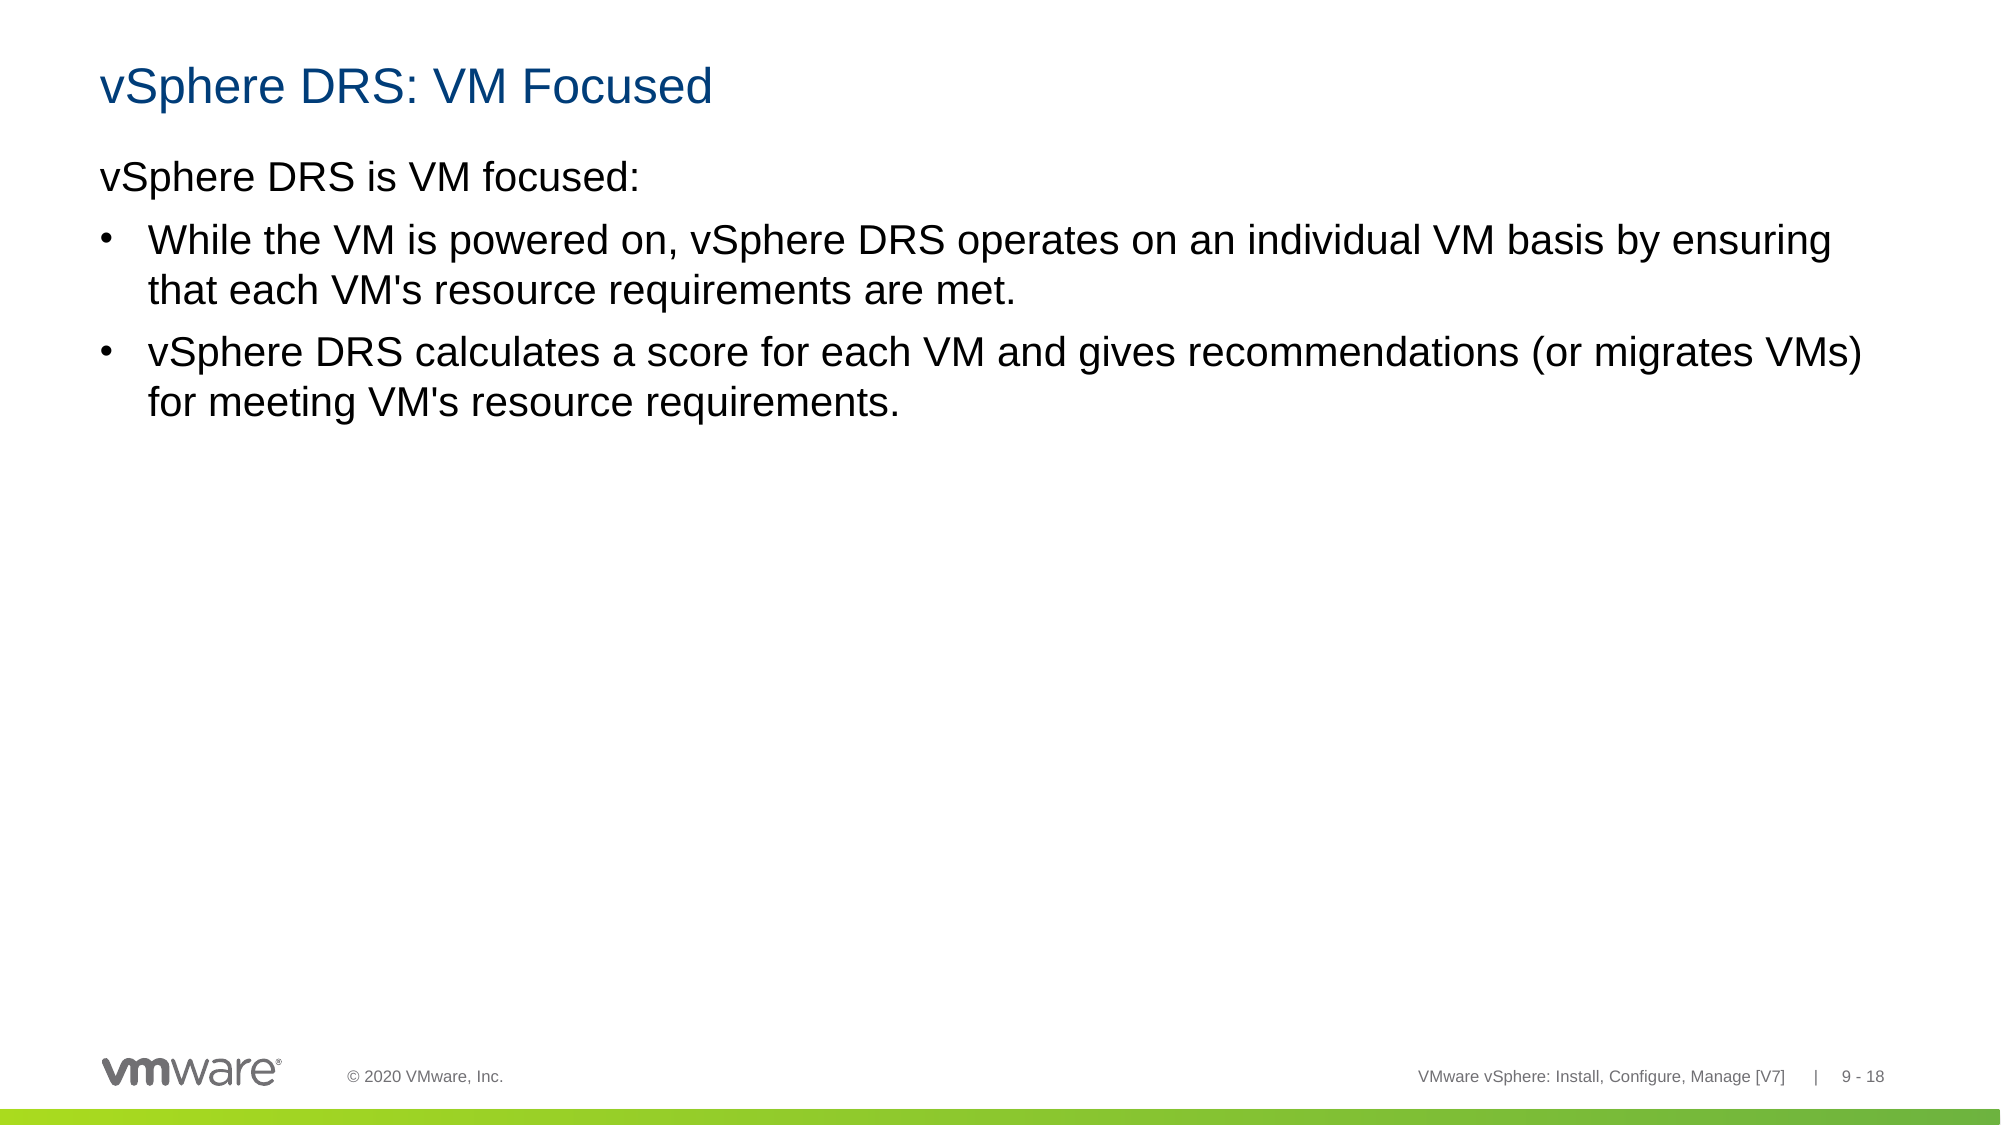

# vSphere DRS: VM Focused
vSphere DRS is VM focused:
While the VM is powered on, vSphere DRS operates on an individual VM basis by ensuring that each VM's resource requirements are met.
vSphere DRS calculates a score for each VM and gives recommendations (or migrates VMs) for meeting VM's resource requirements.
VMware vSphere: Install, Configure, Manage [V7]      |     9 - 18